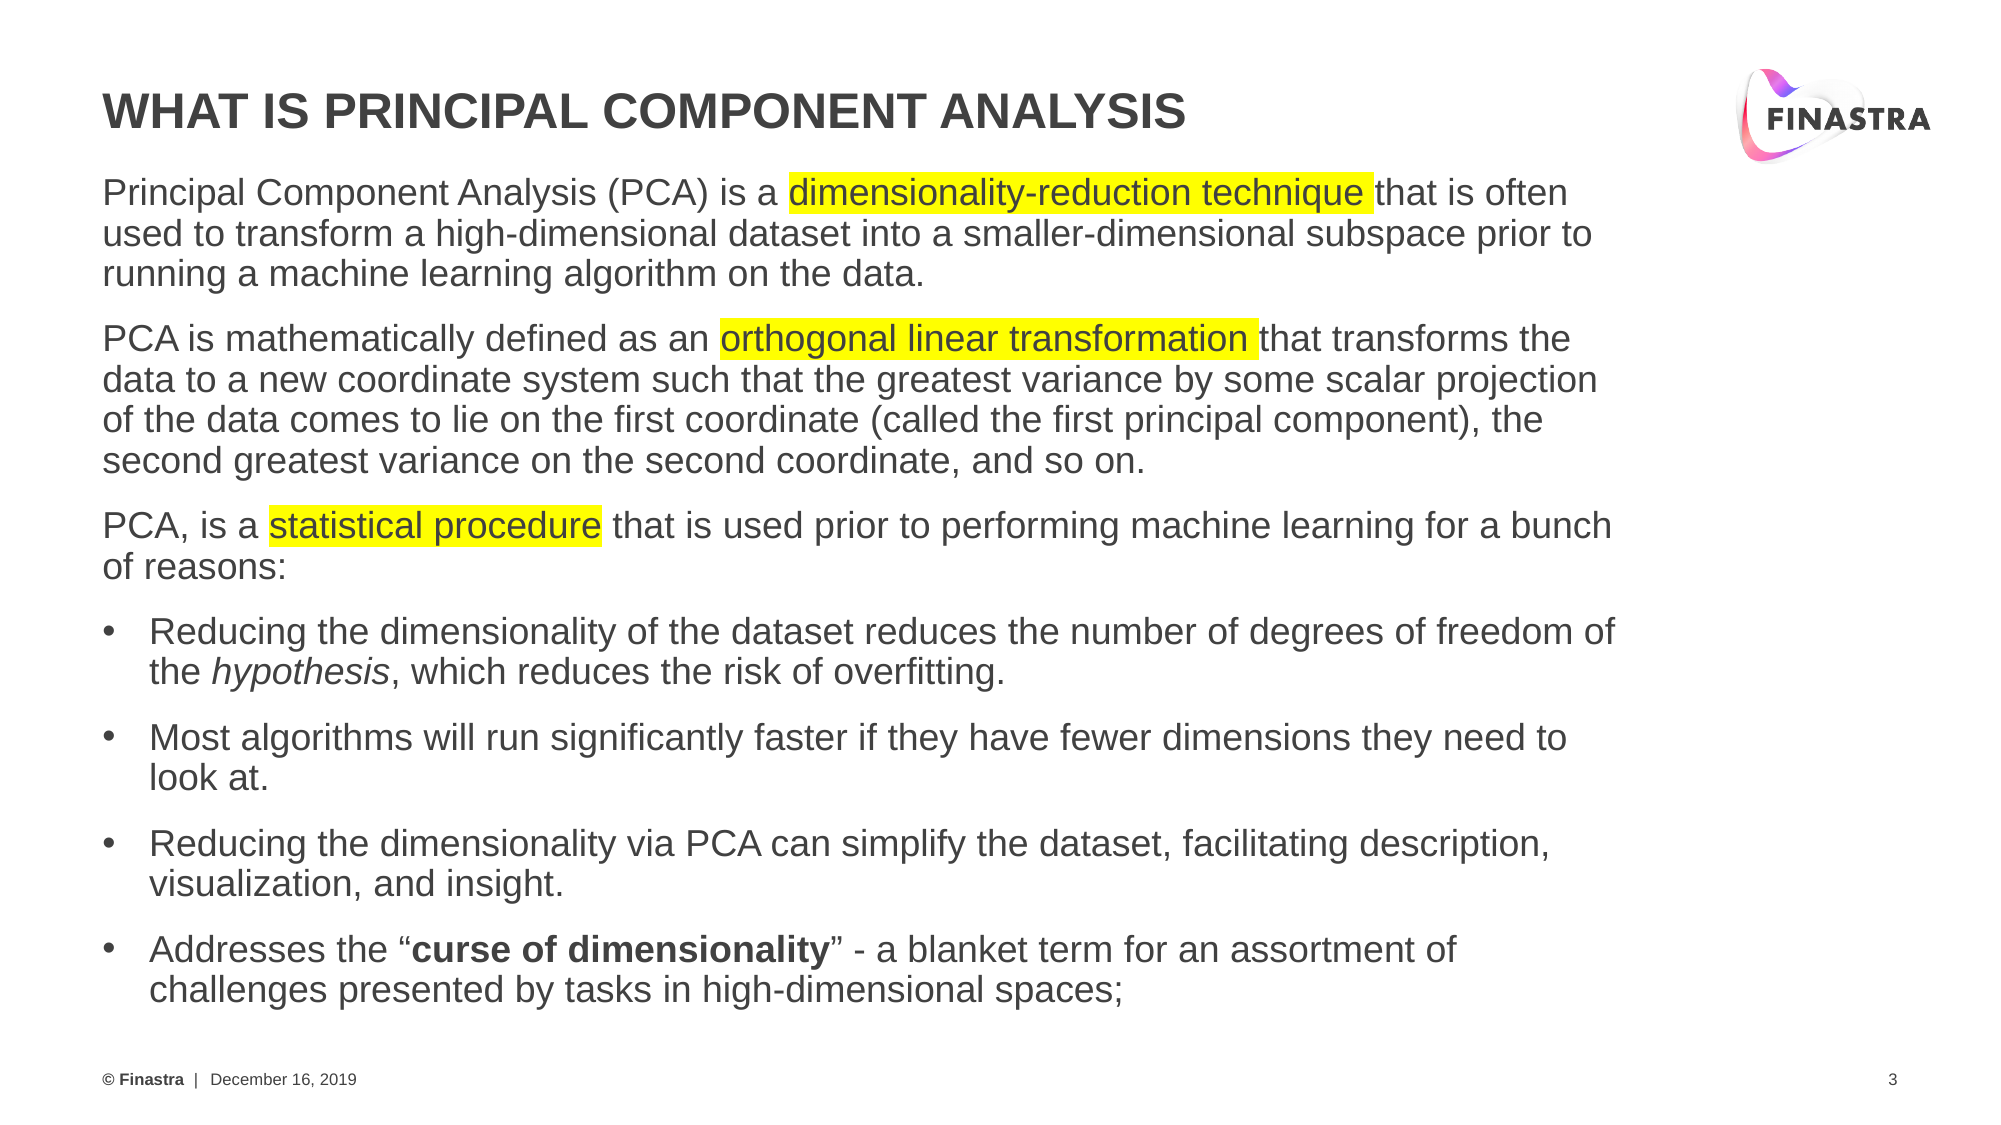

# What is Principal Component Analysis
Principal Component Analysis (PCA) is a dimensionality-reduction technique that is often used to transform a high-dimensional dataset into a smaller-dimensional subspace prior to running a machine learning algorithm on the data.
PCA is mathematically defined as an orthogonal linear transformation that transforms the data to a new coordinate system such that the greatest variance by some scalar projection of the data comes to lie on the first coordinate (called the first principal component), the second greatest variance on the second coordinate, and so on.
PCA, is a statistical procedure that is used prior to performing machine learning for a bunch of reasons:
Reducing the dimensionality of the dataset reduces the number of degrees of freedom of the hypothesis, which reduces the risk of overfitting.
Most algorithms will run significantly faster if they have fewer dimensions they need to look at.
Reducing the dimensionality via PCA can simplify the dataset, facilitating description, visualization, and insight.
Addresses the “curse of dimensionality” - a blanket term for an assortment of challenges presented by tasks in high-dimensional spaces;
December 16, 2019
3